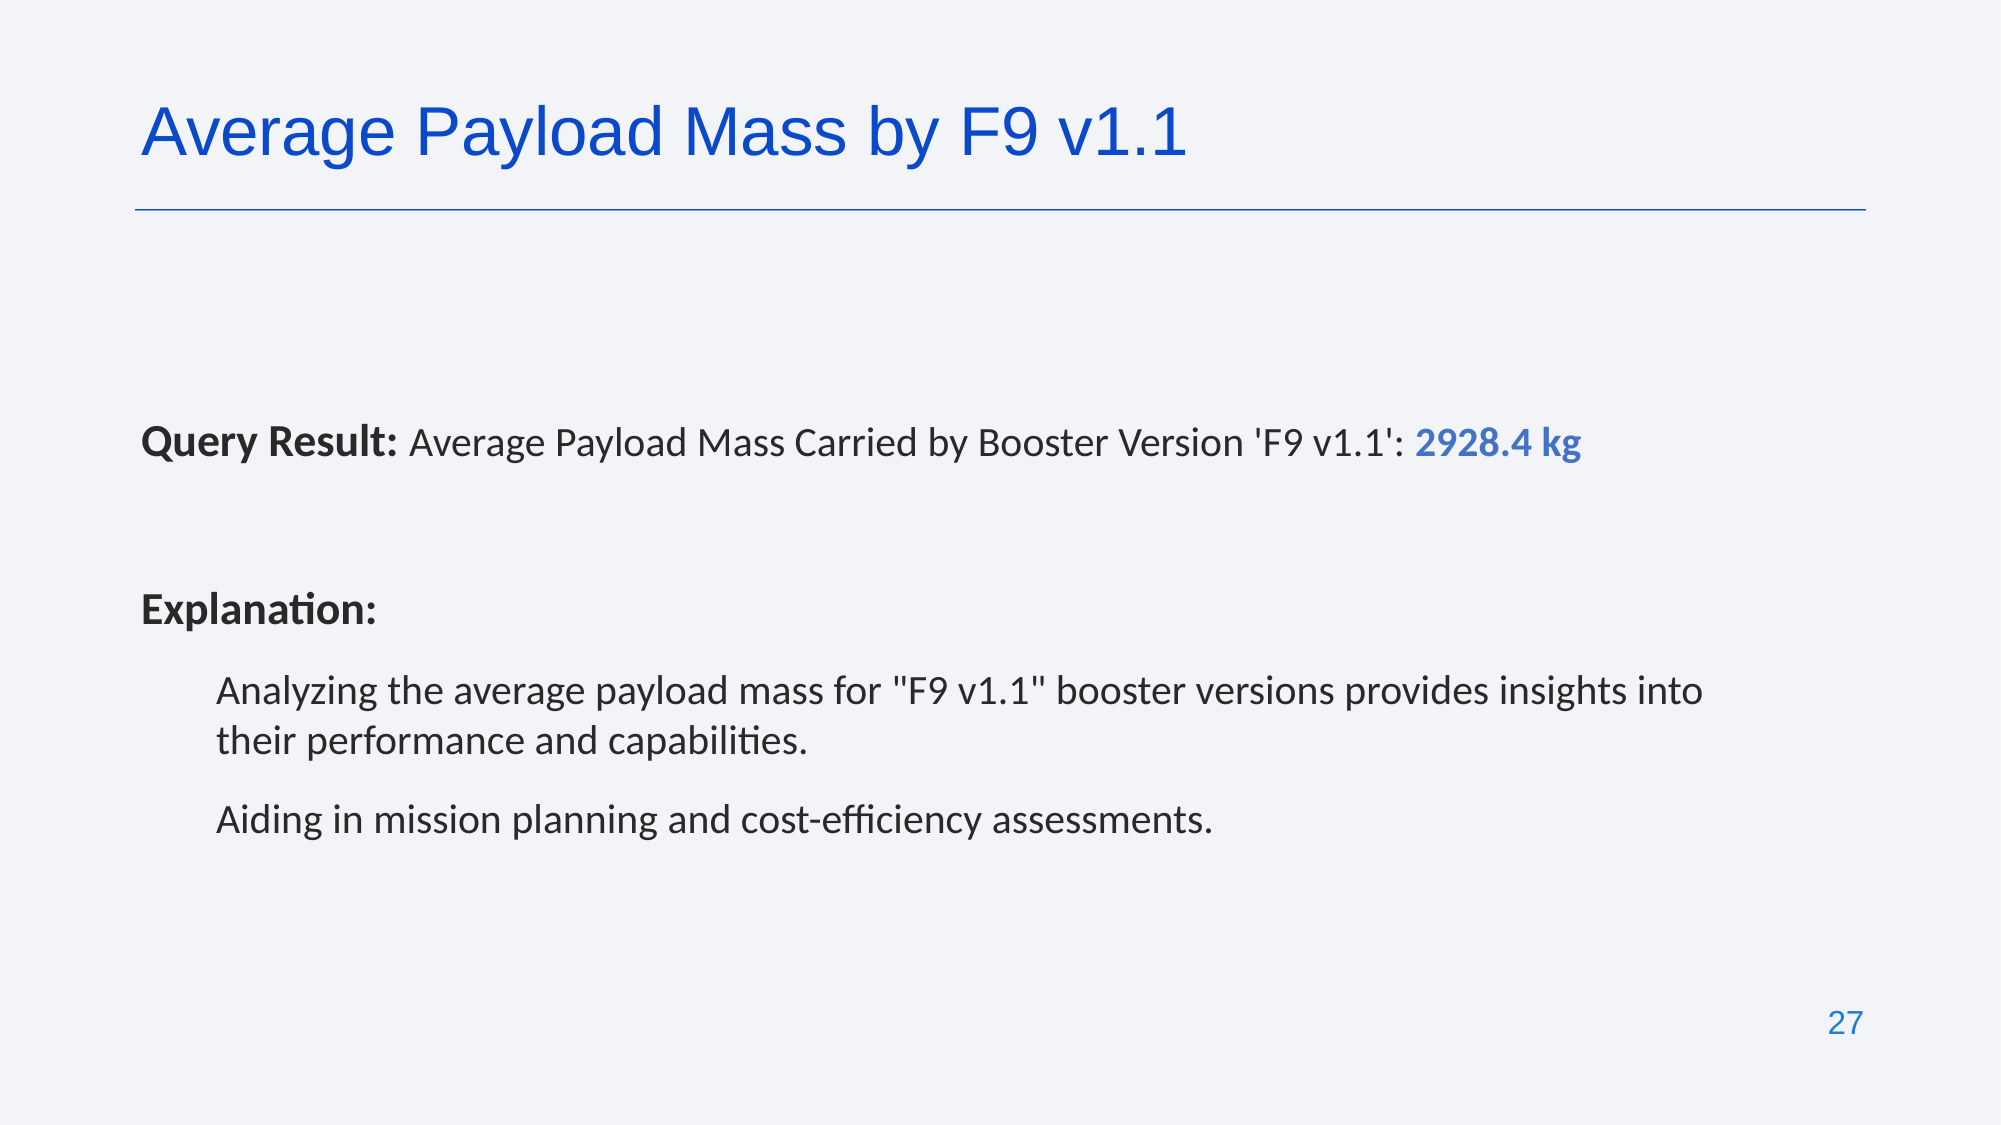

Average Payload Mass by F9 v1.1

Query Result: Average Payload Mass Carried by Booster Version 'F9 v1.1': 2928.4 kg

Explanation:
Analyzing the average payload mass for "F9 v1.1" booster versions provides insights into their performance and capabilities.
Aiding in mission planning and cost-efficiency assessments.
27